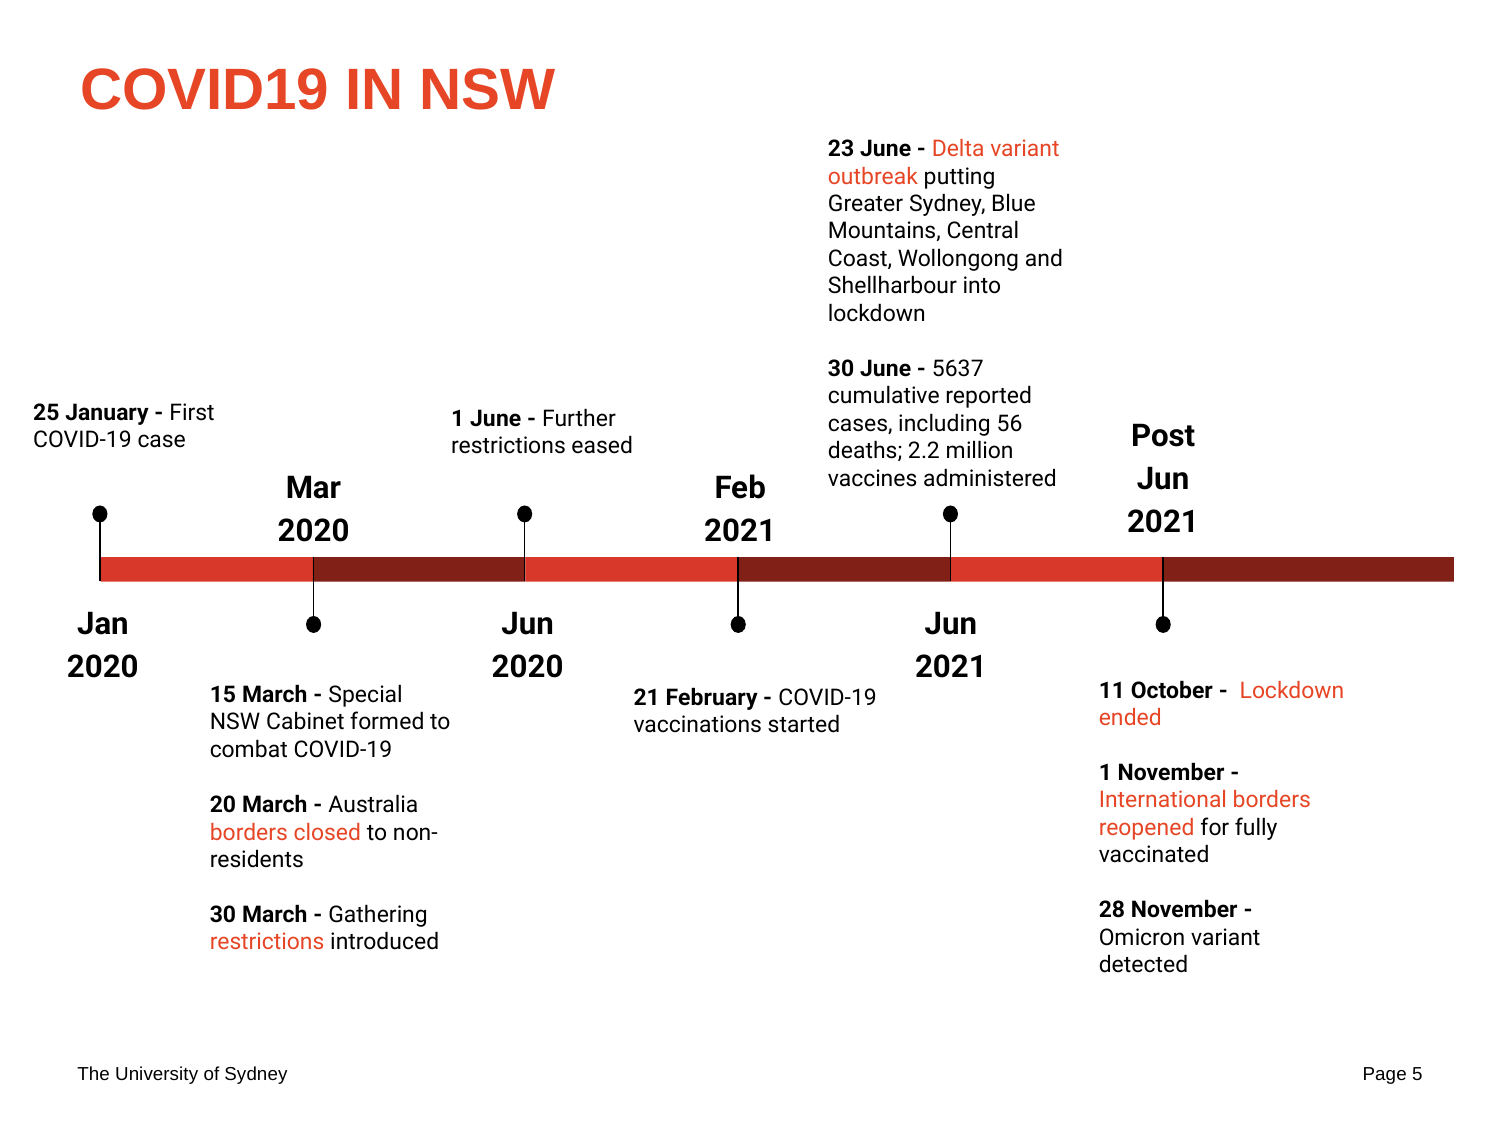

# COVID19 IN NSW
23 June - Delta variant outbreak putting Greater Sydney, Blue Mountains, Central Coast, Wollongong and Shellharbour into lockdown

30 June - 5637 cumulative reported cases, including 56 deaths; 2.2 million vaccines administered

Jun 2021

25 January - First COVID-19 case

Jan 2020
1 June - Further restrictions eased

Jun 2020
Post Jun 2021

11 October -  Lockdown ended

1 November - International borders reopened for fully vaccinated

28 November - Omicron variant detected

Mar 2020

15 March - Special NSW Cabinet formed to combat COVID-19

20 March - Australia borders closed to non-residents

30 March - Gathering restrictions introduced
Feb 2021

21 February - COVID-19 vaccinations started